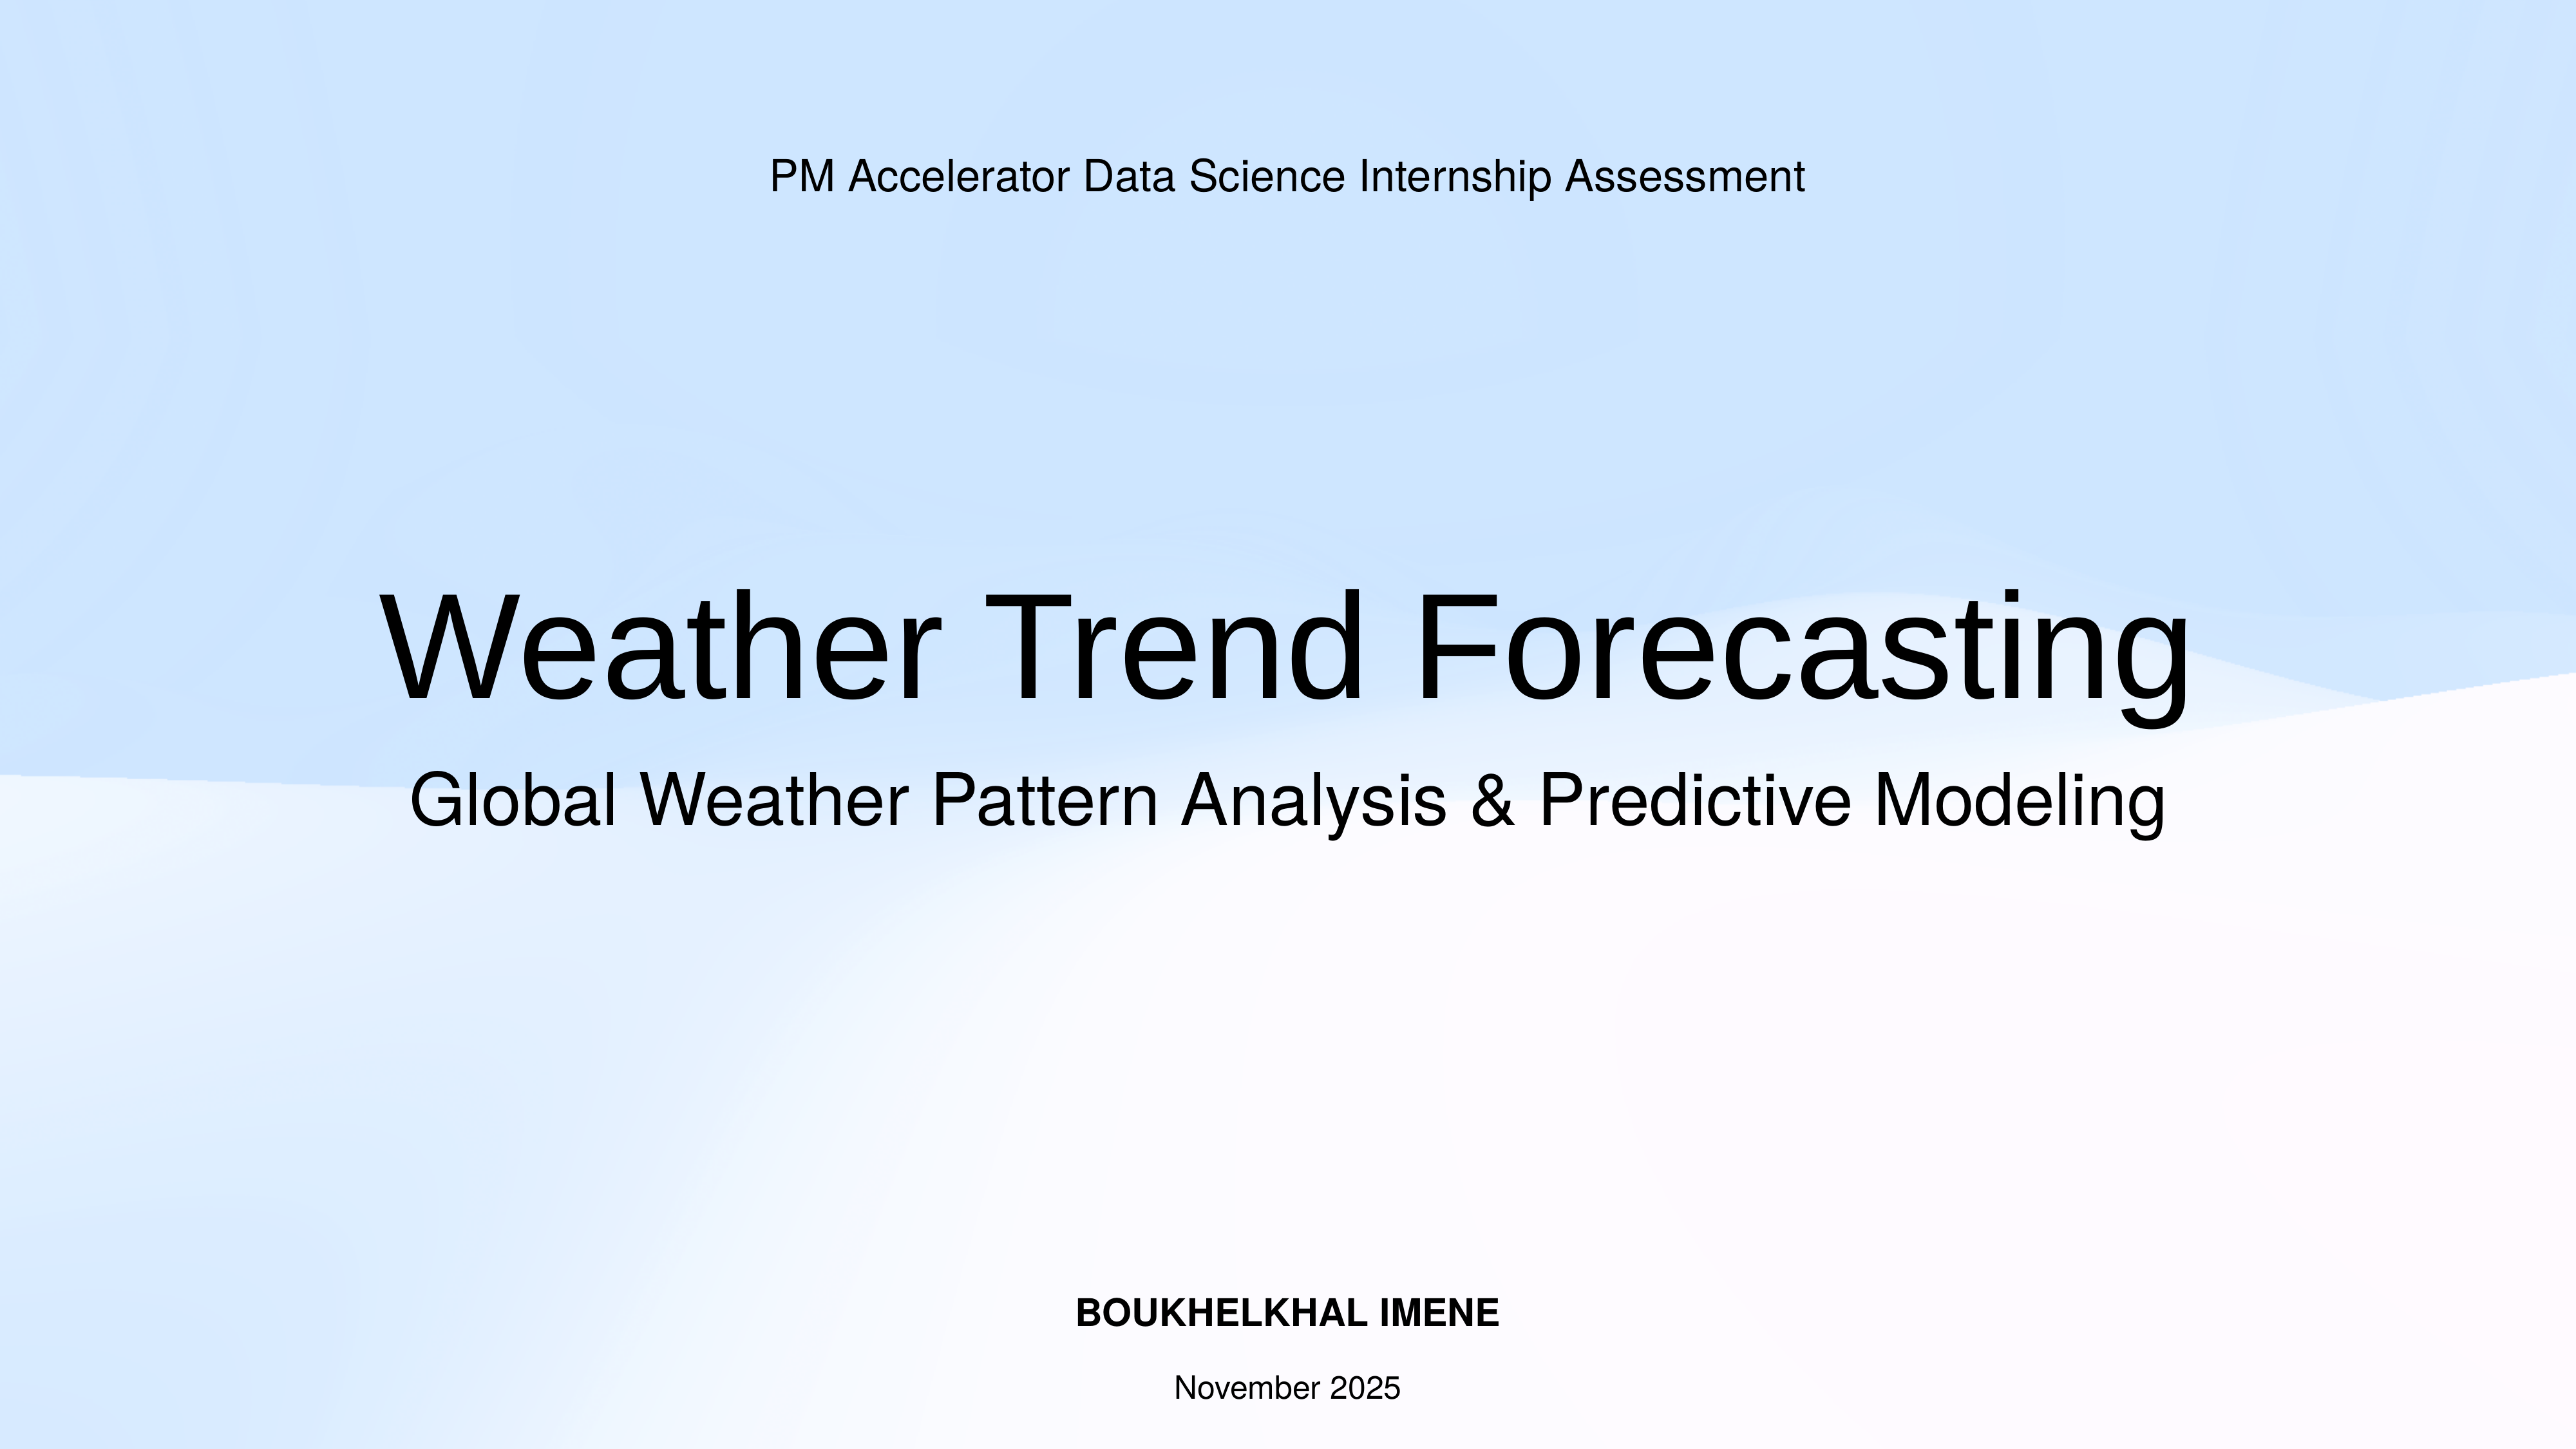

PM Accelerator Data Science Internship Assessment
# Weather Trend Forecasting
Global Weather Pattern Analysis & Predictive Modeling
BOUKHELKHAL IMENE
November 2025